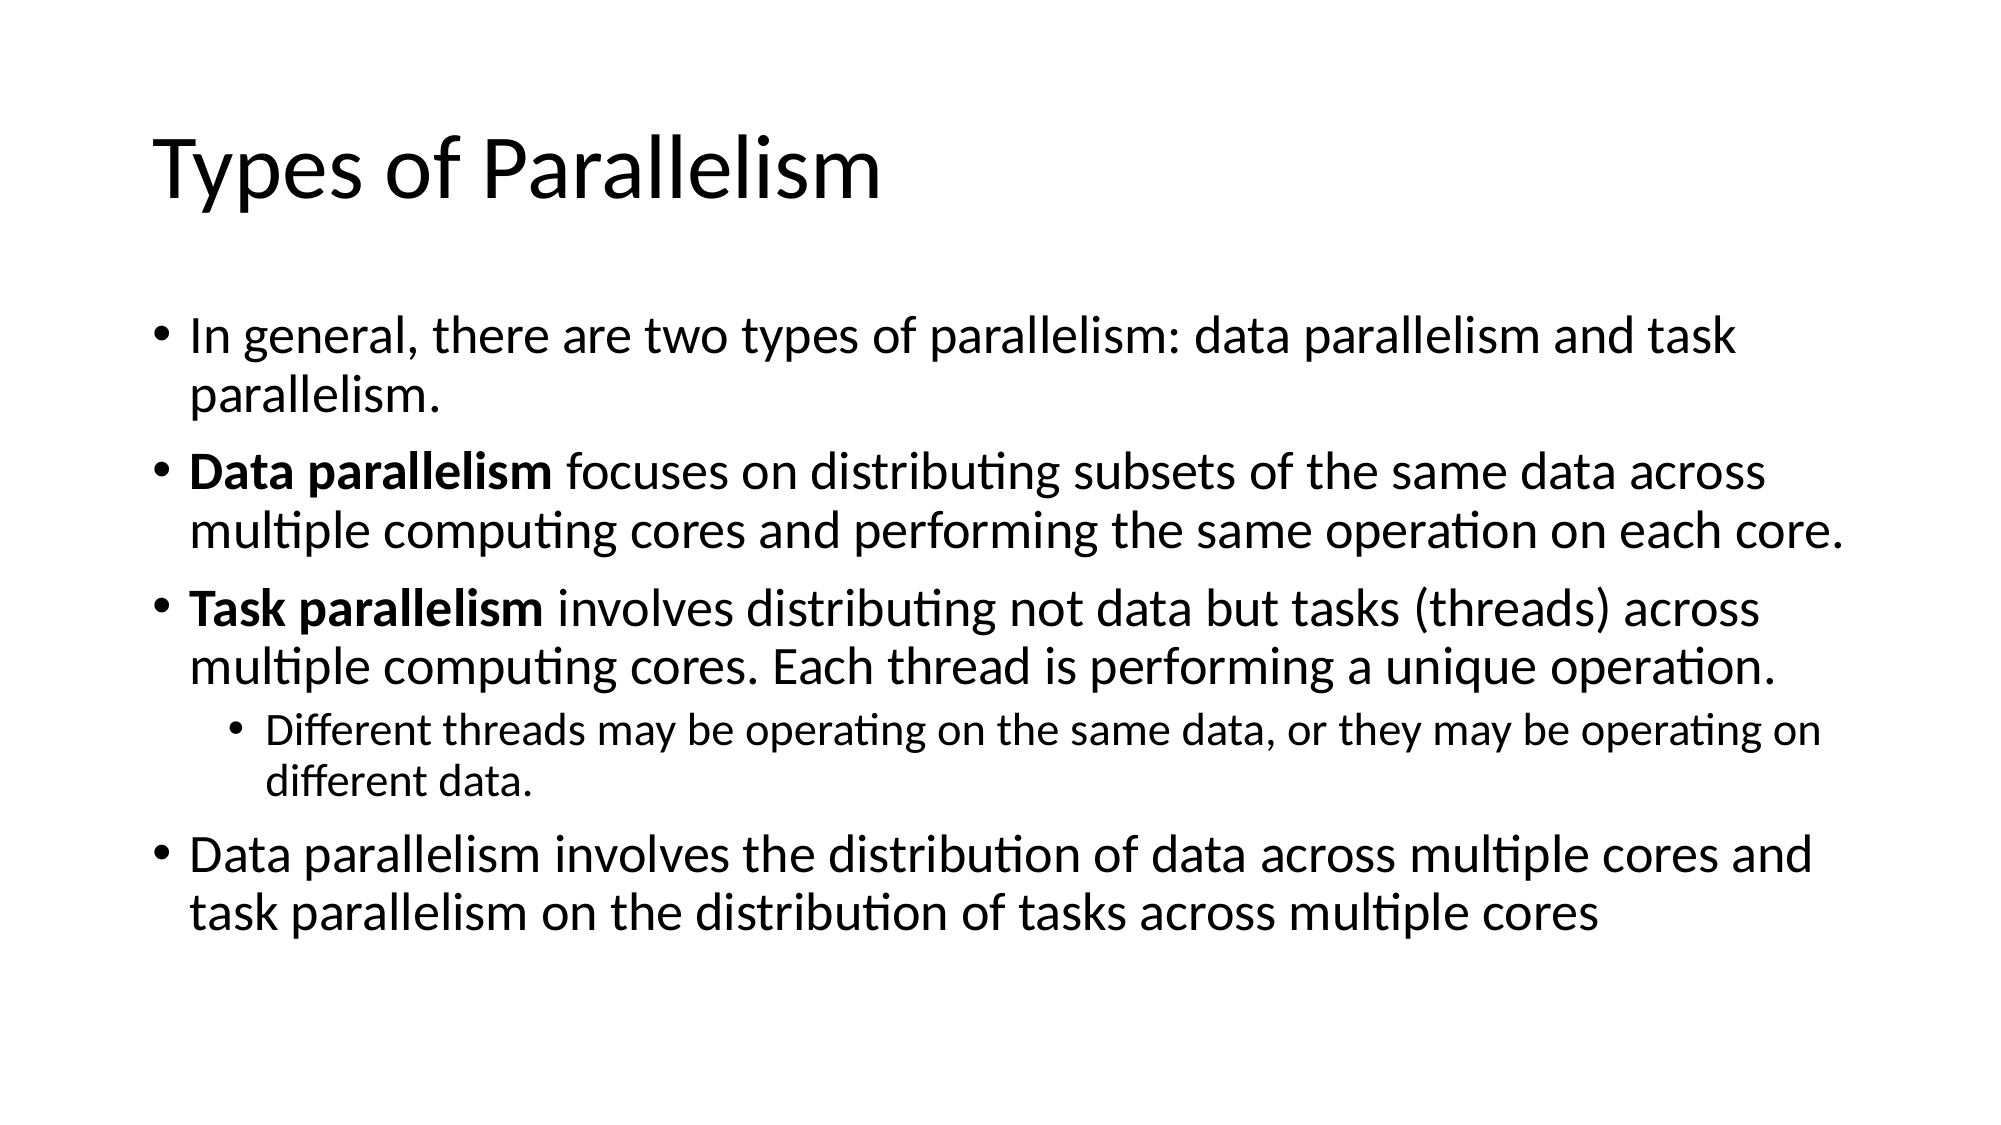

# Types of Parallelism
In general, there are two types of parallelism: data parallelism and task parallelism.
Data parallelism focuses on distributing subsets of the same data across multiple computing cores and performing the same operation on each core.
Task parallelism involves distributing not data but tasks (threads) across
multiple computing cores. Each thread is performing a unique operation.
Different threads may be operating on the same data, or they may be operating on different data.
Data parallelism involves the distribution of data across multiple cores and task parallelism on the distribution of tasks across multiple cores